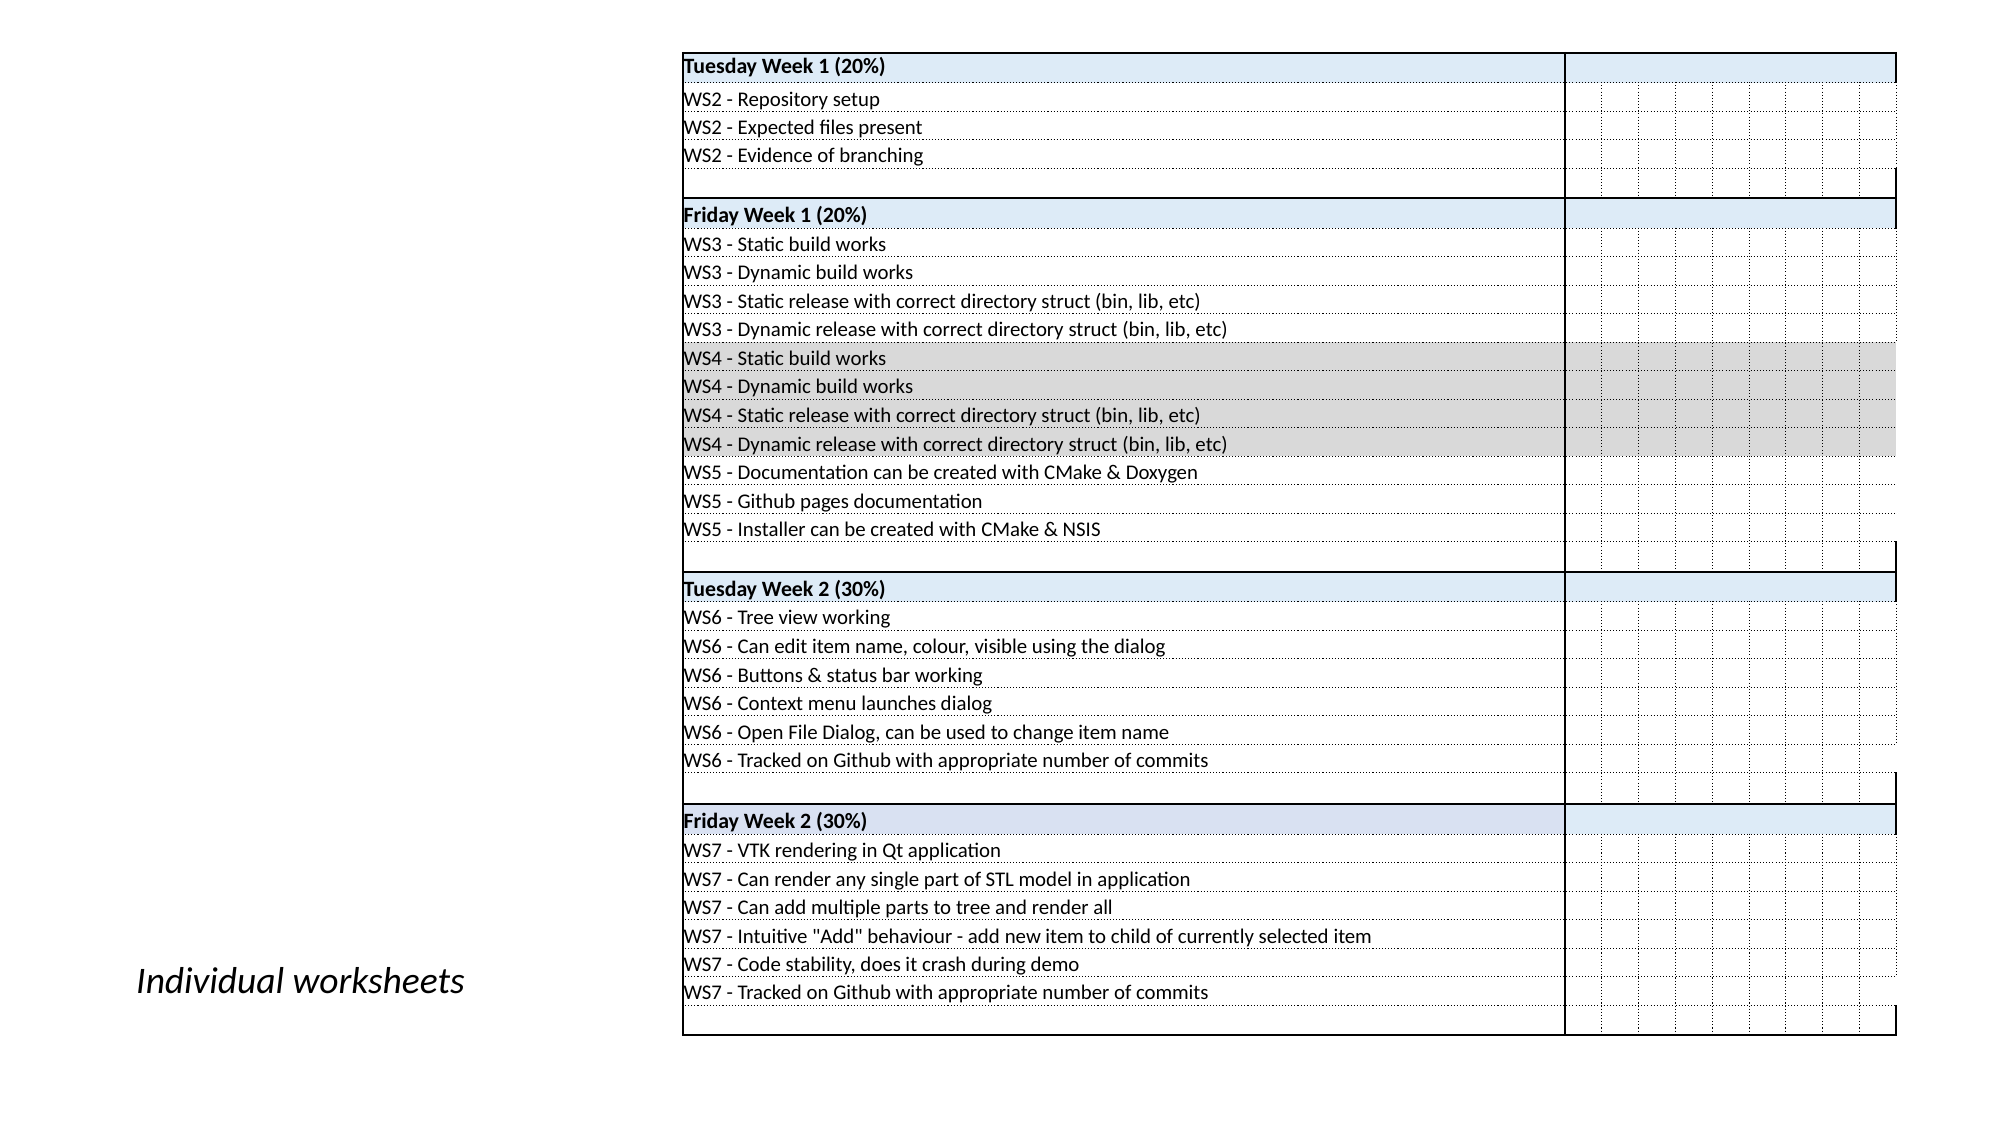

| Tuesday Week 1 (20%) |  |  |  |  |  |  |  |  |  |  |  |  |  |  |  |
| --- | --- | --- | --- | --- | --- | --- | --- | --- | --- | --- | --- | --- | --- | --- | --- |
| WS2 - Repository setup |  |  |  |  |  |  |  |  |  |  |  |  |  |  |  |
| WS2 - Expected files present |  |  |  |  |  |  |  |  |  |  |  |  |  |  |  |
| WS2 - Evidence of branching |  |  |  |  |  |  |  |  |  |  |  |  |  |  |  |
|  |  |  |  |  |  |  |  |  |  |  |  |  |  |  |  |
| Friday Week 1 (20%) |  |  |  |  |  |  |  |  |  |  |  |  |  |  |  |
| WS3 - Static build works |  |  |  |  |  |  |  |  |  |  |  |  |  |  |  |
| WS3 - Dynamic build works |  |  |  |  |  |  |  |  |  |  |  |  |  |  |  |
| WS3 - Static release with correct directory struct (bin, lib, etc) |  |  |  |  |  |  |  |  |  |  |  |  |  |  |  |
| WS3 - Dynamic release with correct directory struct (bin, lib, etc) |  |  |  |  |  |  |  |  |  |  |  |  |  |  |  |
| WS4 - Static build works |  |  |  |  |  |  |  |  |  |  |  |  |  |  |  |
| WS4 - Dynamic build works |  |  |  |  |  |  |  |  |  |  |  |  |  |  |  |
| WS4 - Static release with correct directory struct (bin, lib, etc) |  |  |  |  |  |  |  |  |  |  |  |  |  |  |  |
| WS4 - Dynamic release with correct directory struct (bin, lib, etc) |  |  |  |  |  |  |  |  |  |  |  |  |  |  |  |
| WS5 - Documentation can be created with CMake & Doxygen |  |  |  |  |  |  |  |  |  |  |  |  |  |  |  |
| WS5 - Github pages documentation |  |  |  |  |  |  |  |  |  |  |  |  |  |  |  |
| WS5 - Installer can be created with CMake & NSIS |  |  |  |  |  |  |  |  |  |  |  |  |  |  |  |
|  |  |  |  |  |  |  |  |  |  |  |  |  |  |  |  |
| Tuesday Week 2 (30%) |  |  |  |  |  |  |  |  |  |  |  |  |  |  |  |
| WS6 - Tree view working |  |  |  |  |  |  |  |  |  |  |  |  |  |  |  |
| WS6 - Can edit item name, colour, visible using the dialog |  |  |  |  |  |  |  |  |  |  |  |  |  |  |  |
| WS6 - Buttons & status bar working |  |  |  |  |  |  |  |  |  |  |  |  |  |  |  |
| WS6 - Context menu launches dialog |  |  |  |  |  |  |  |  |  |  |  |  |  |  |  |
| WS6 - Open File Dialog, can be used to change item name |  |  |  |  |  |  |  |  |  |  |  |  |  |  |  |
| WS6 - Tracked on Github with appropriate number of commits |  |  |  |  |  |  |  |  |  |  |  |  |  |  |  |
|  |  |  |  |  |  |  |  |  |  |  |  |  |  |  |  |
| Friday Week 2 (30%) |  |  |  |  |  |  |  |  |  |  |  |  |  |  |  |
| WS7 - VTK rendering in Qt application |  |  |  |  |  |  |  |  |  |  |  |  |  |  |  |
| WS7 - Can render any single part of STL model in application |  |  |  |  |  |  |  |  |  |  |  |  |  |  |  |
| WS7 - Can add multiple parts to tree and render all |  |  |  |  |  |  |  |  |  |  |  |  |  |  |  |
| WS7 - Intuitive "Add" behaviour - add new item to child of currently selected item |  |  |  |  |  |  |  |  |  |  |  |  |  |  |  |
| WS7 - Code stability, does it crash during demo |  |  |  |  |  |  |  |  |  |  |  |  |  |  |  |
| WS7 - Tracked on Github with appropriate number of commits |  |  |  |  |  |  |  |  |  |  |  |  |  |  |  |
|  |  |  |  |  |  |  |  |  |  |  |  |  |  |  |  |
Individual worksheets